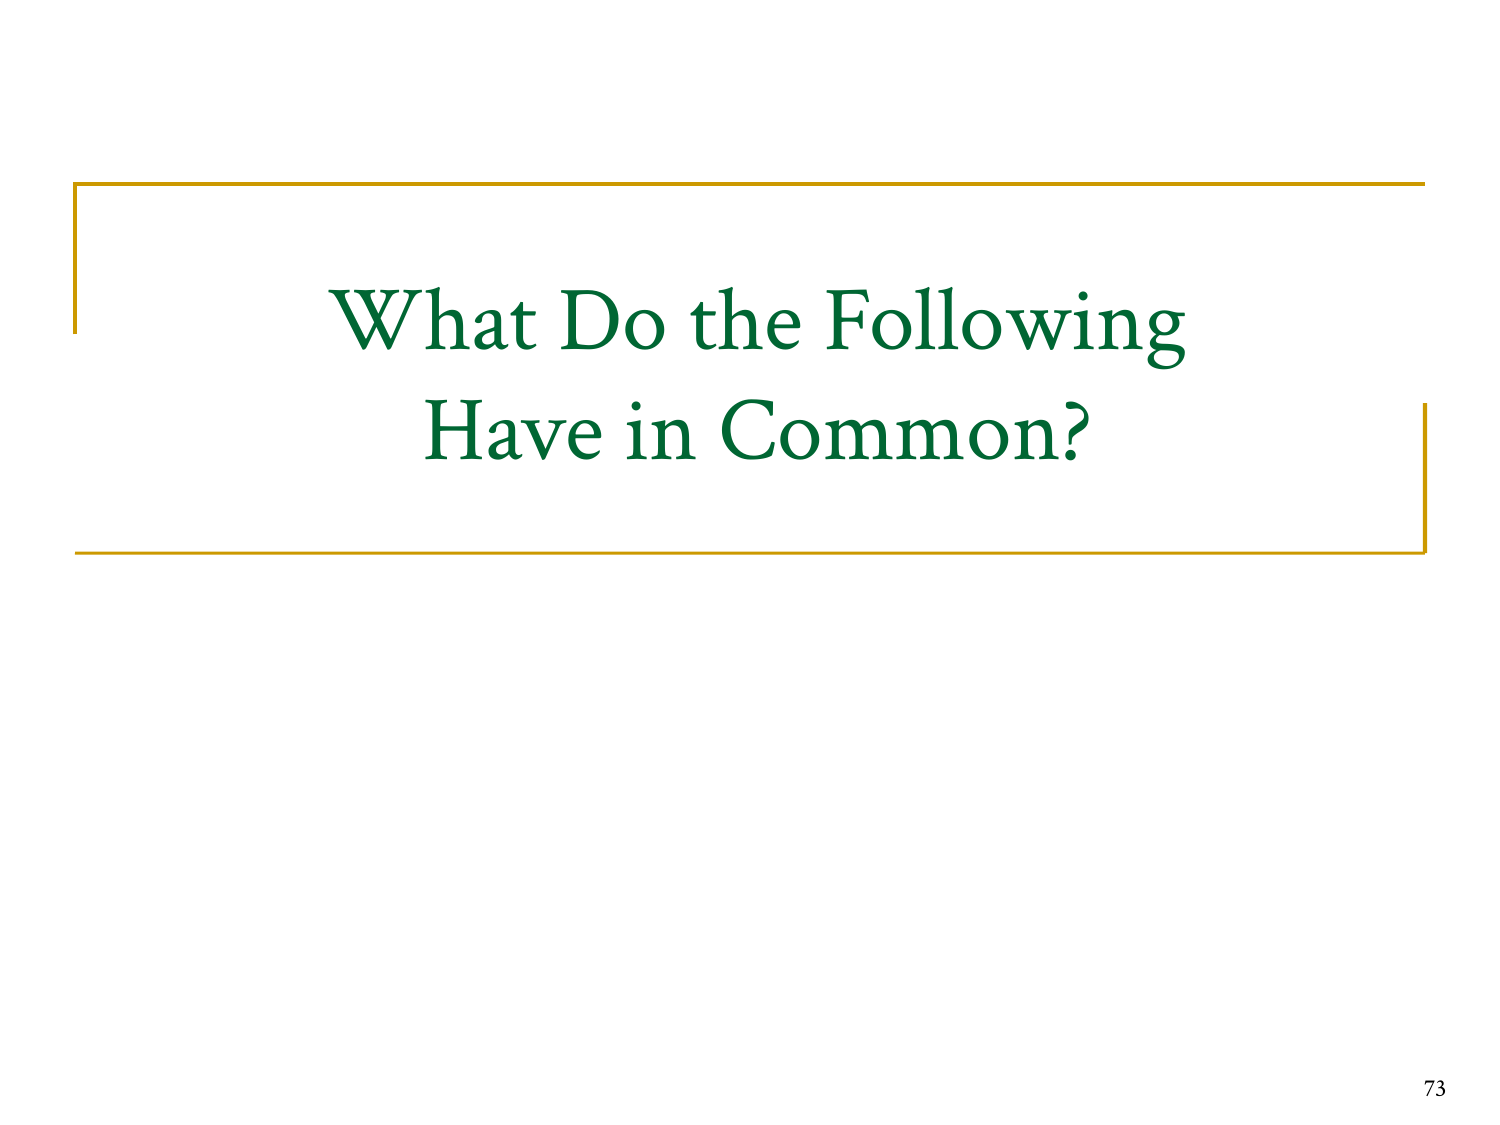

# What Do the Following Have in Common?
73